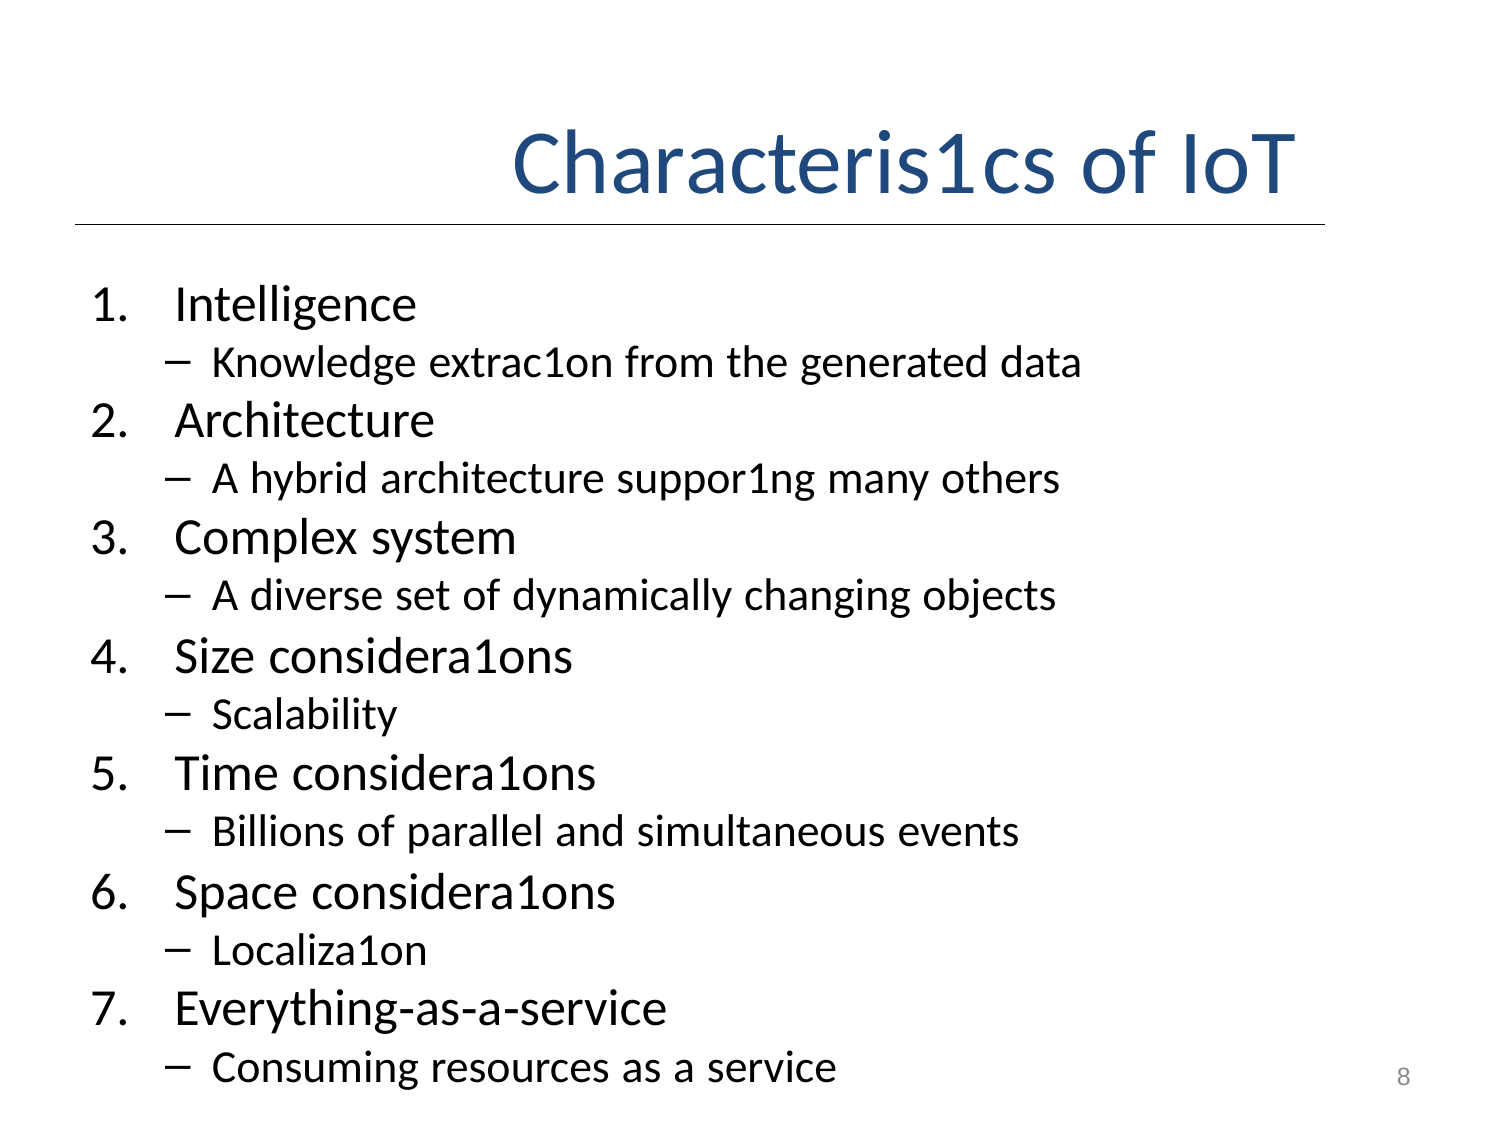

# Characteris1cs of IoT

Intelligence
Knowledge extrac1on from the generated data
Architecture
A hybrid architecture suppor1ng many others
Complex system
A diverse set of dynamically changing objects
Size considera1ons
Scalability
Time considera1ons
Billions of parallel and simultaneous events
Space considera1ons
Localiza1on
Everything‐as‐a‐service
Consuming resources as a service
8